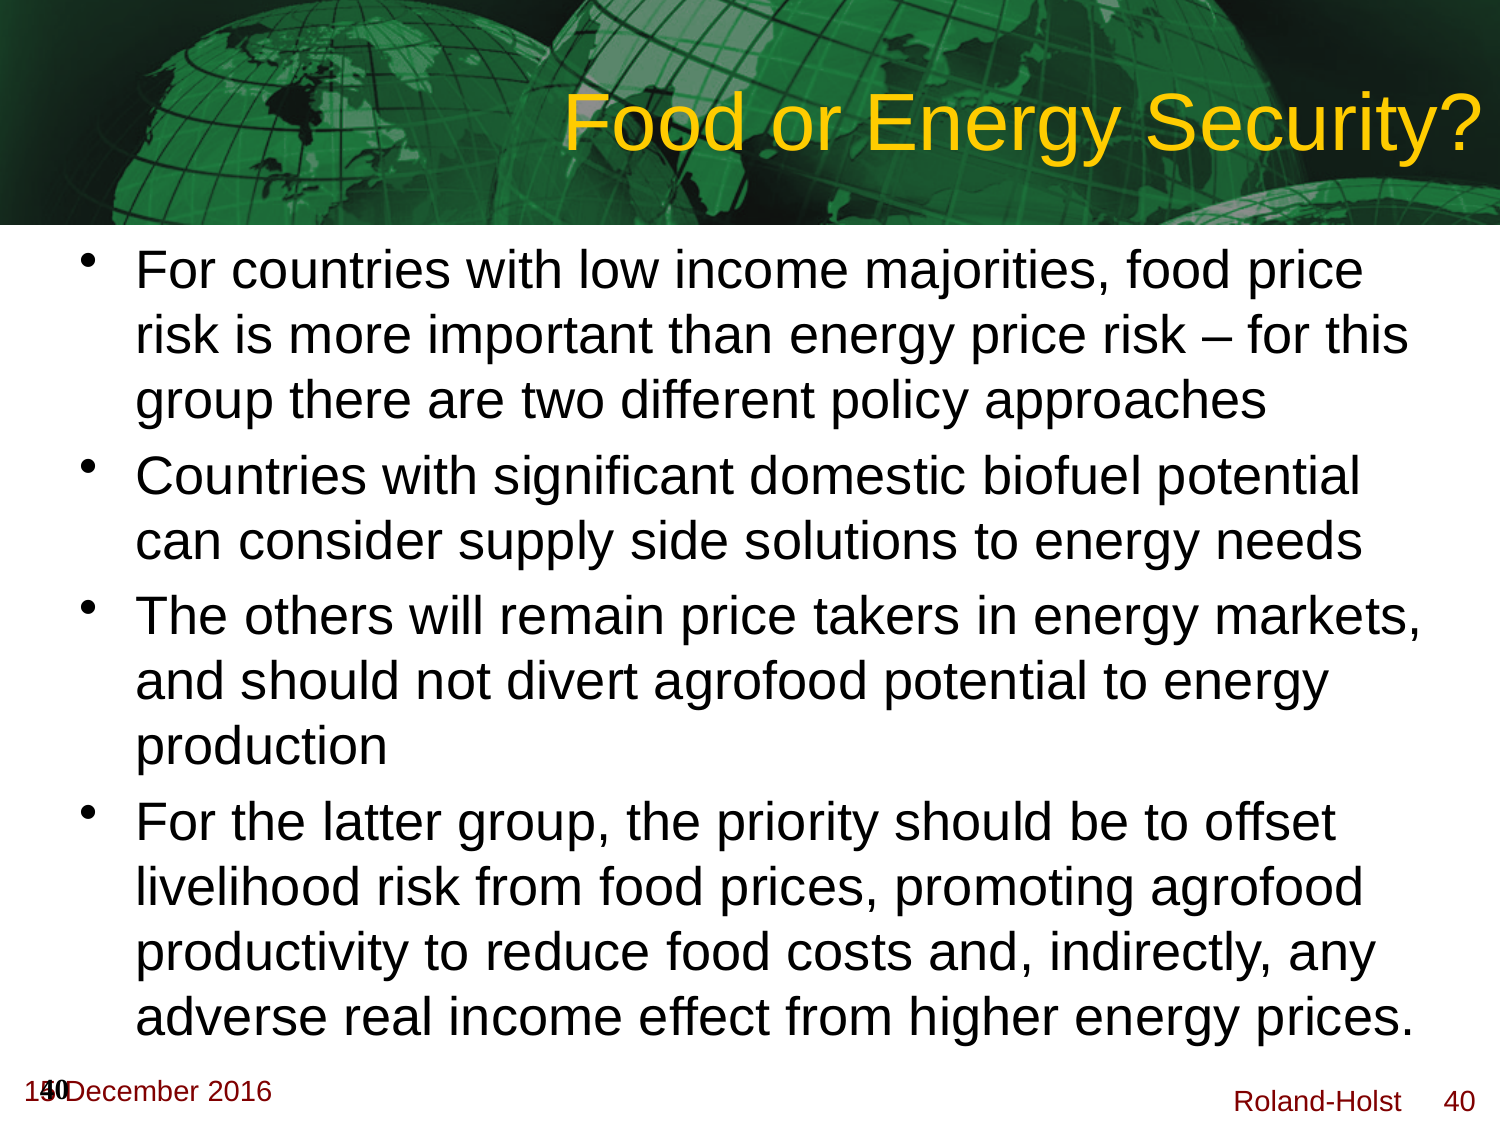

# Food or Energy Security?
For countries with low income majorities, food price risk is more important than energy price risk – for this group there are two different policy approaches
Countries with significant domestic biofuel potential can consider supply side solutions to energy needs
The others will remain price takers in energy markets, and should not divert agrofood potential to energy production
For the latter group, the priority should be to offset livelihood risk from food prices, promoting agrofood productivity to reduce food costs and, indirectly, any adverse real income effect from higher energy prices.

40